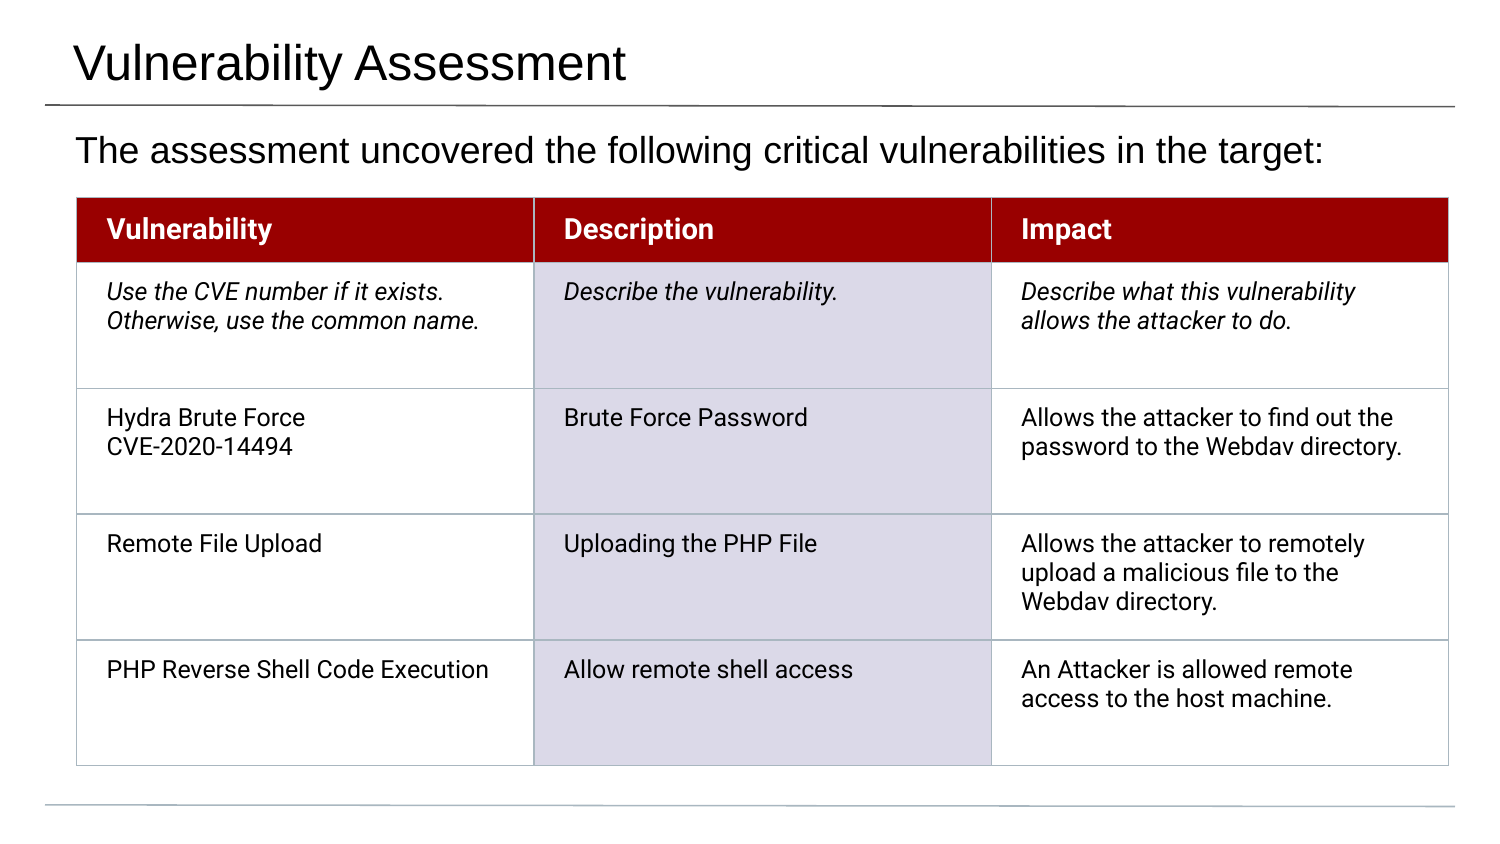

# Vulnerability Assessment
The assessment uncovered the following critical vulnerabilities in the target:
| Vulnerability | Description | Impact |
| --- | --- | --- |
| Use the CVE number if it exists. Otherwise, use the common name. | Describe the vulnerability. | Describe what this vulnerability allows the attacker to do. |
| Hydra Brute Force CVE-2020-14494 | Brute Force Password | Allows the attacker to find out the password to the Webdav directory. |
| Remote File Upload | Uploading the PHP File | Allows the attacker to remotely upload a malicious file to the Webdav directory. |
| PHP Reverse Shell Code Execution | Allow remote shell access | An Attacker is allowed remote access to the host machine. |